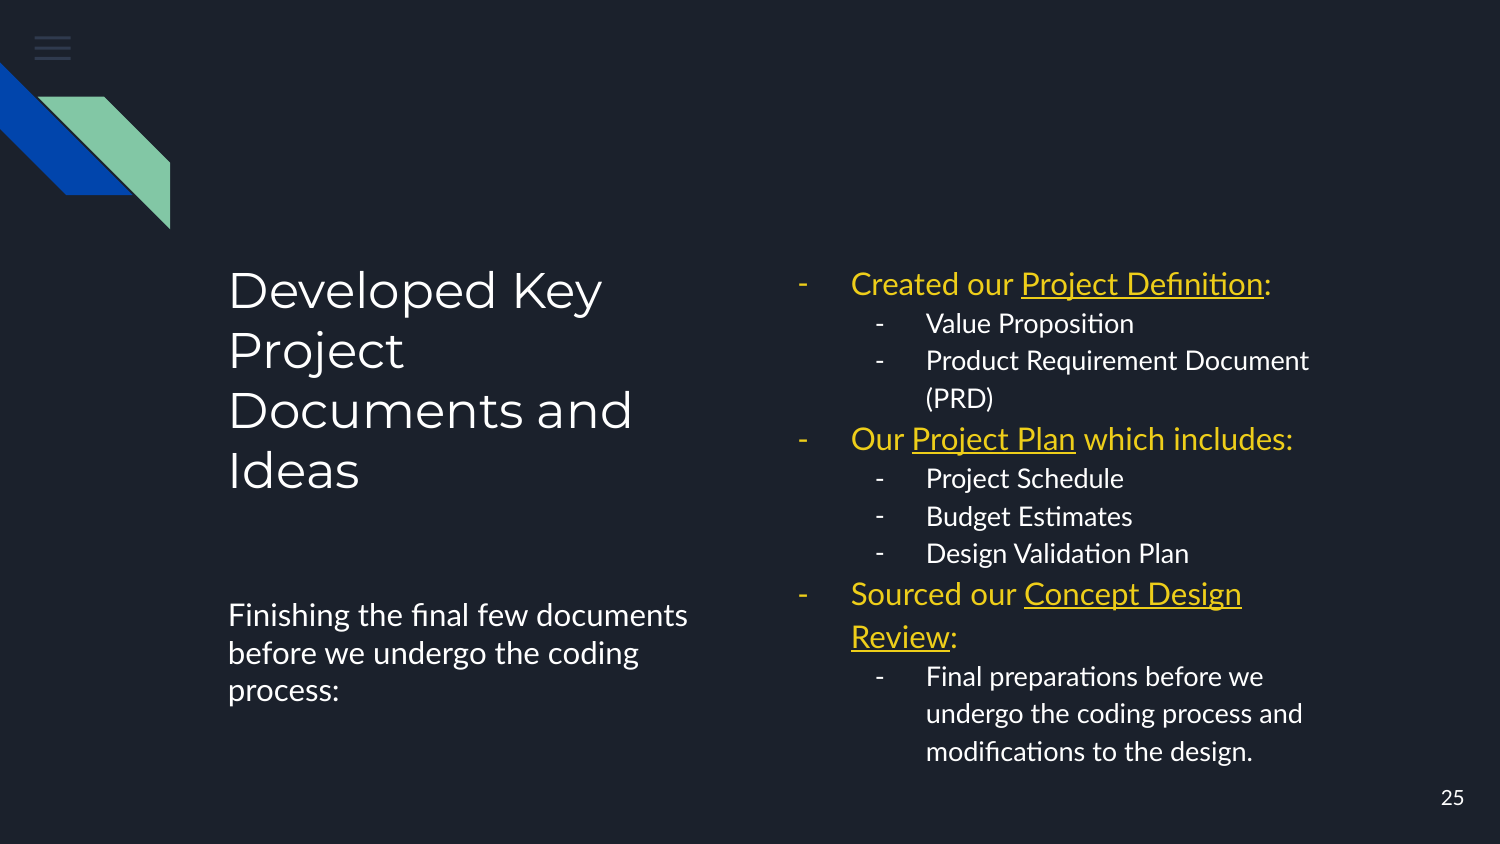

# Developed Key Project Documents and Ideas
Created our Project Definition:
Value Proposition
Product Requirement Document (PRD)
Our Project Plan which includes:
Project Schedule
Budget Estimates
Design Validation Plan
Sourced our Concept Design Review:
Final preparations before we undergo the coding process and modifications to the design.

Finishing the final few documents before we undergo the coding process:
25